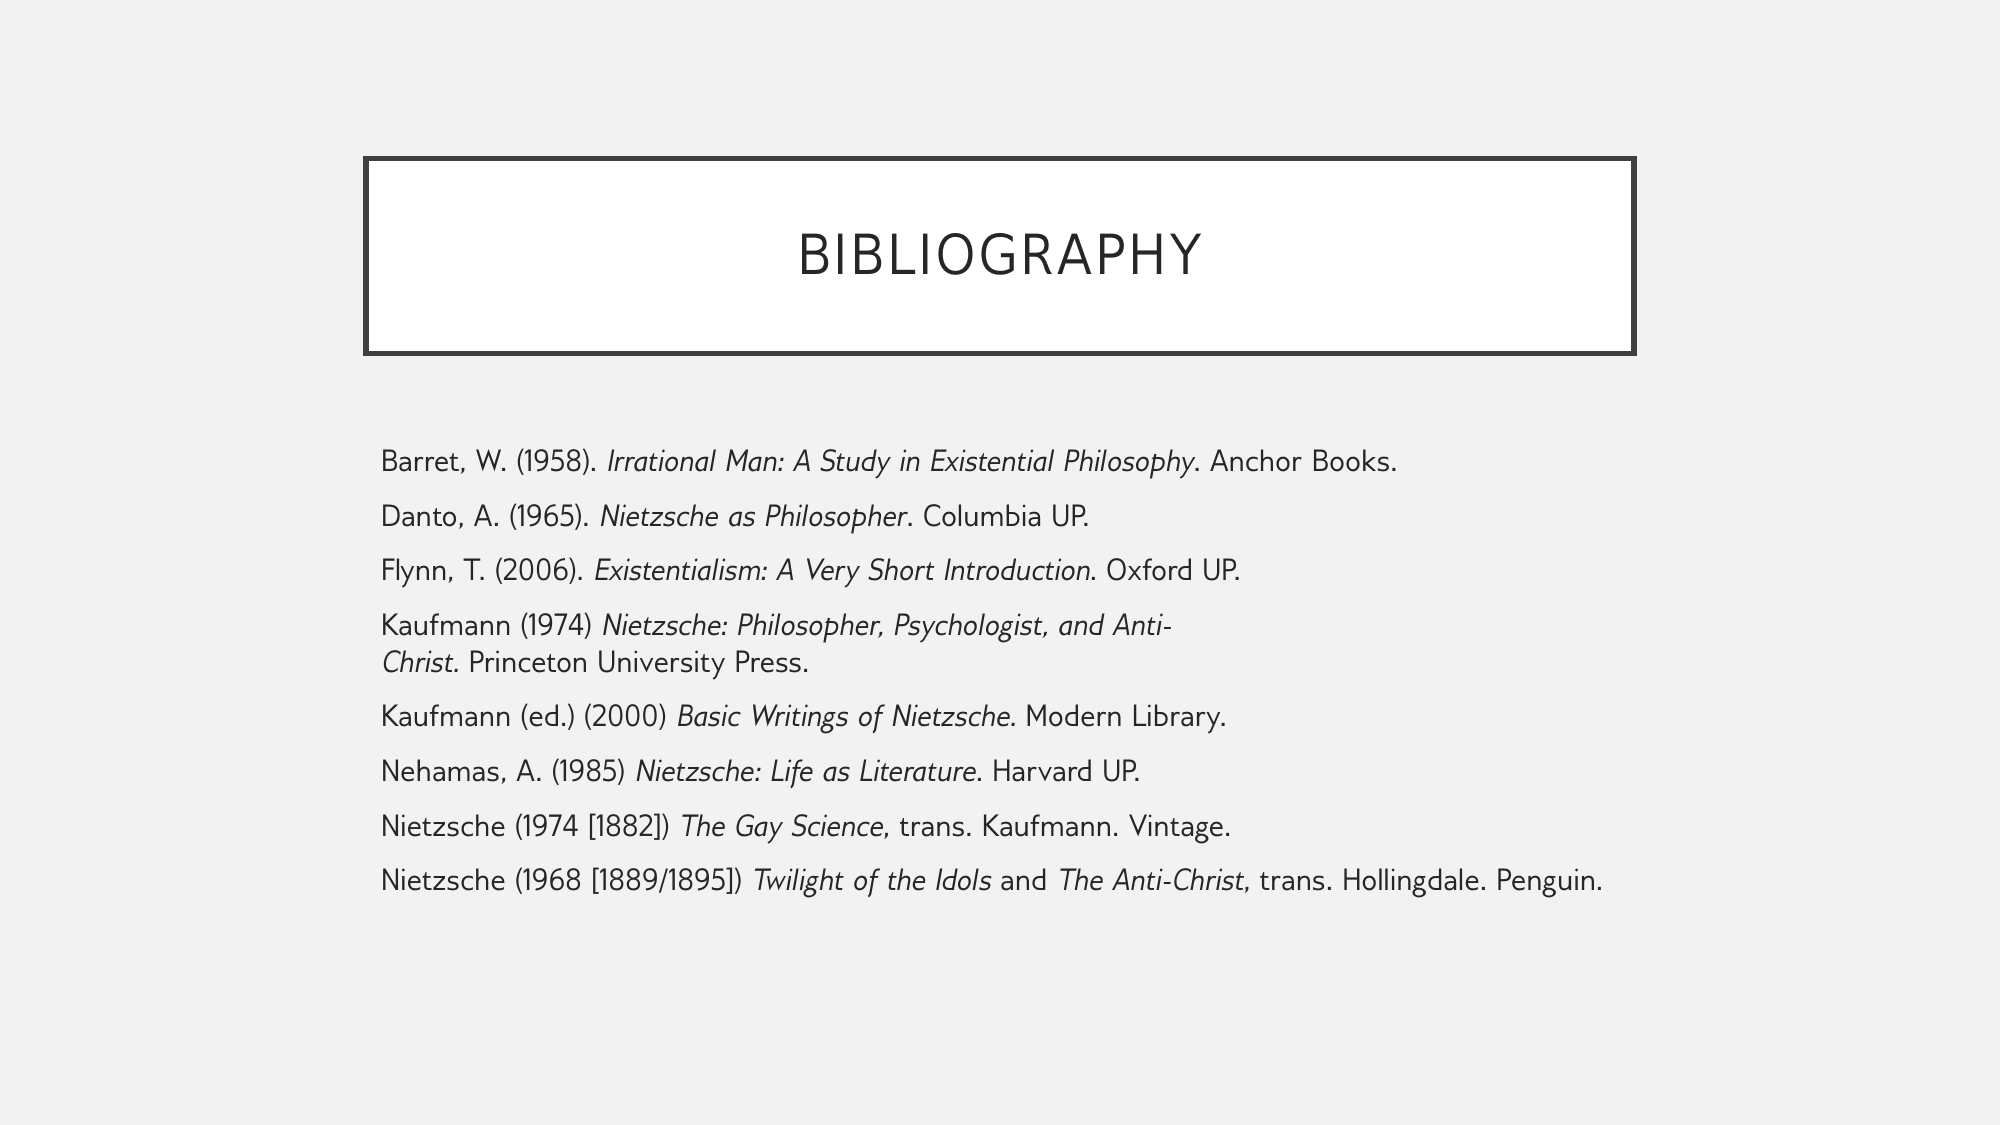

# bibliography
Barret, W. (1958). Irrational Man: A Study in Existential Philosophy. Anchor Books.
Danto, A. (1965). Nietzsche as Philosopher. Columbia UP.
Flynn, T. (2006). Existentialism: A Very Short Introduction. Oxford UP.
Kaufmann (1974) Nietzsche: Philosopher, Psychologist, and Anti-
Christ. Princeton University Press.
Kaufmann (ed.) (2000) Basic Writings of Nietzsche. Modern Library.
Nehamas, A. (1985) Nietzsche: Life as Literature. Harvard UP.
Nietzsche (1974 [1882]) The Gay Science, trans. Kaufmann. Vintage.
Nietzsche (1968 [1889/1895]) Twilight of the Idols and The Anti-Christ, trans. Hollingdale. Penguin.